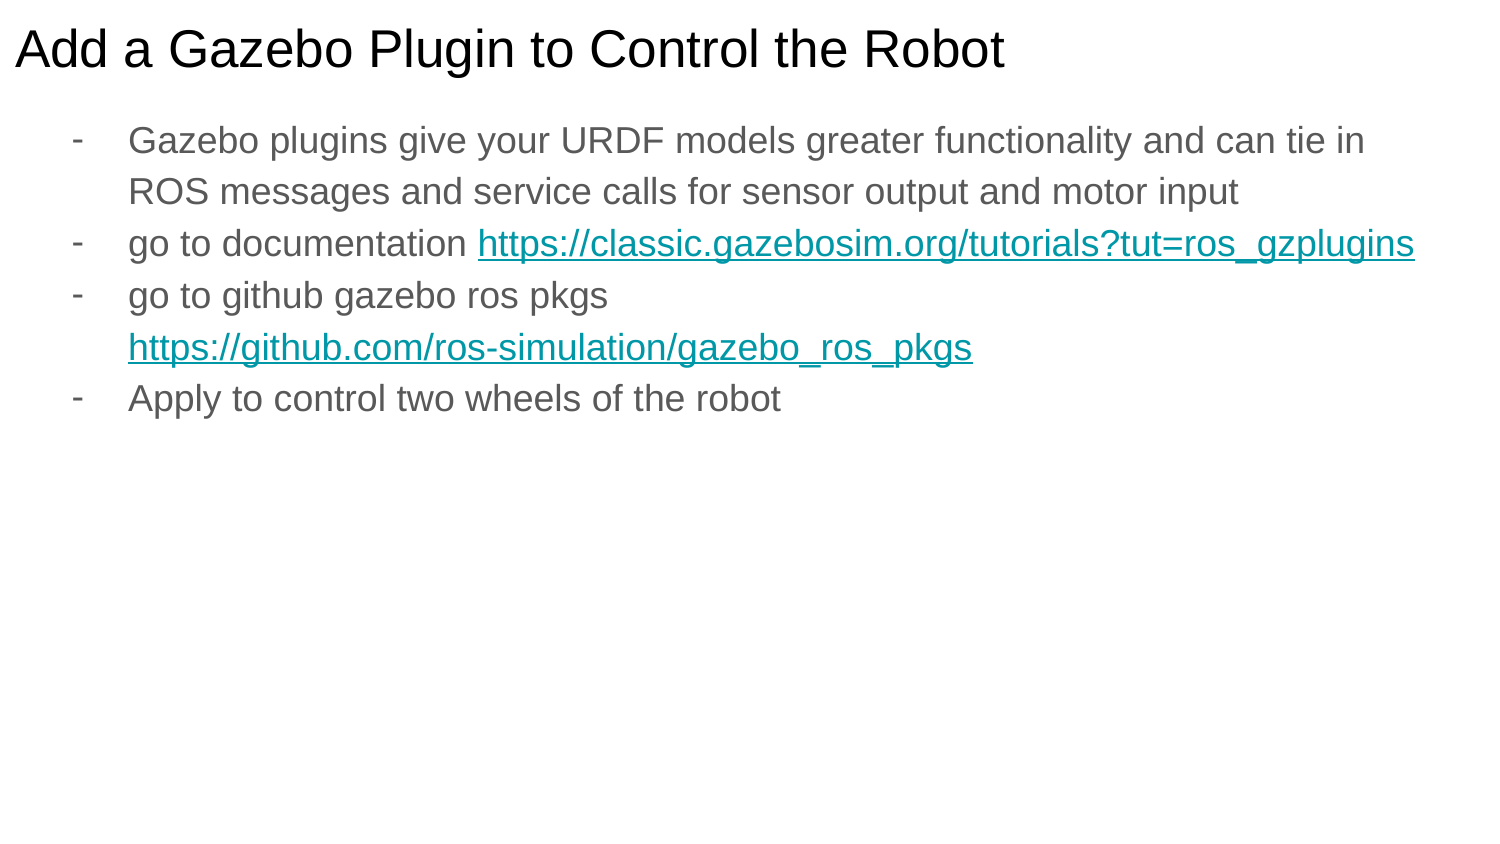

# Add a Gazebo Plugin to Control the Robot
Gazebo plugins give your URDF models greater functionality and can tie in ROS messages and service calls for sensor output and motor input
go to documentation https://classic.gazebosim.org/tutorials?tut=ros_gzplugins
go to github gazebo ros pkgs https://github.com/ros-simulation/gazebo_ros_pkgs
Apply to control two wheels of the robot